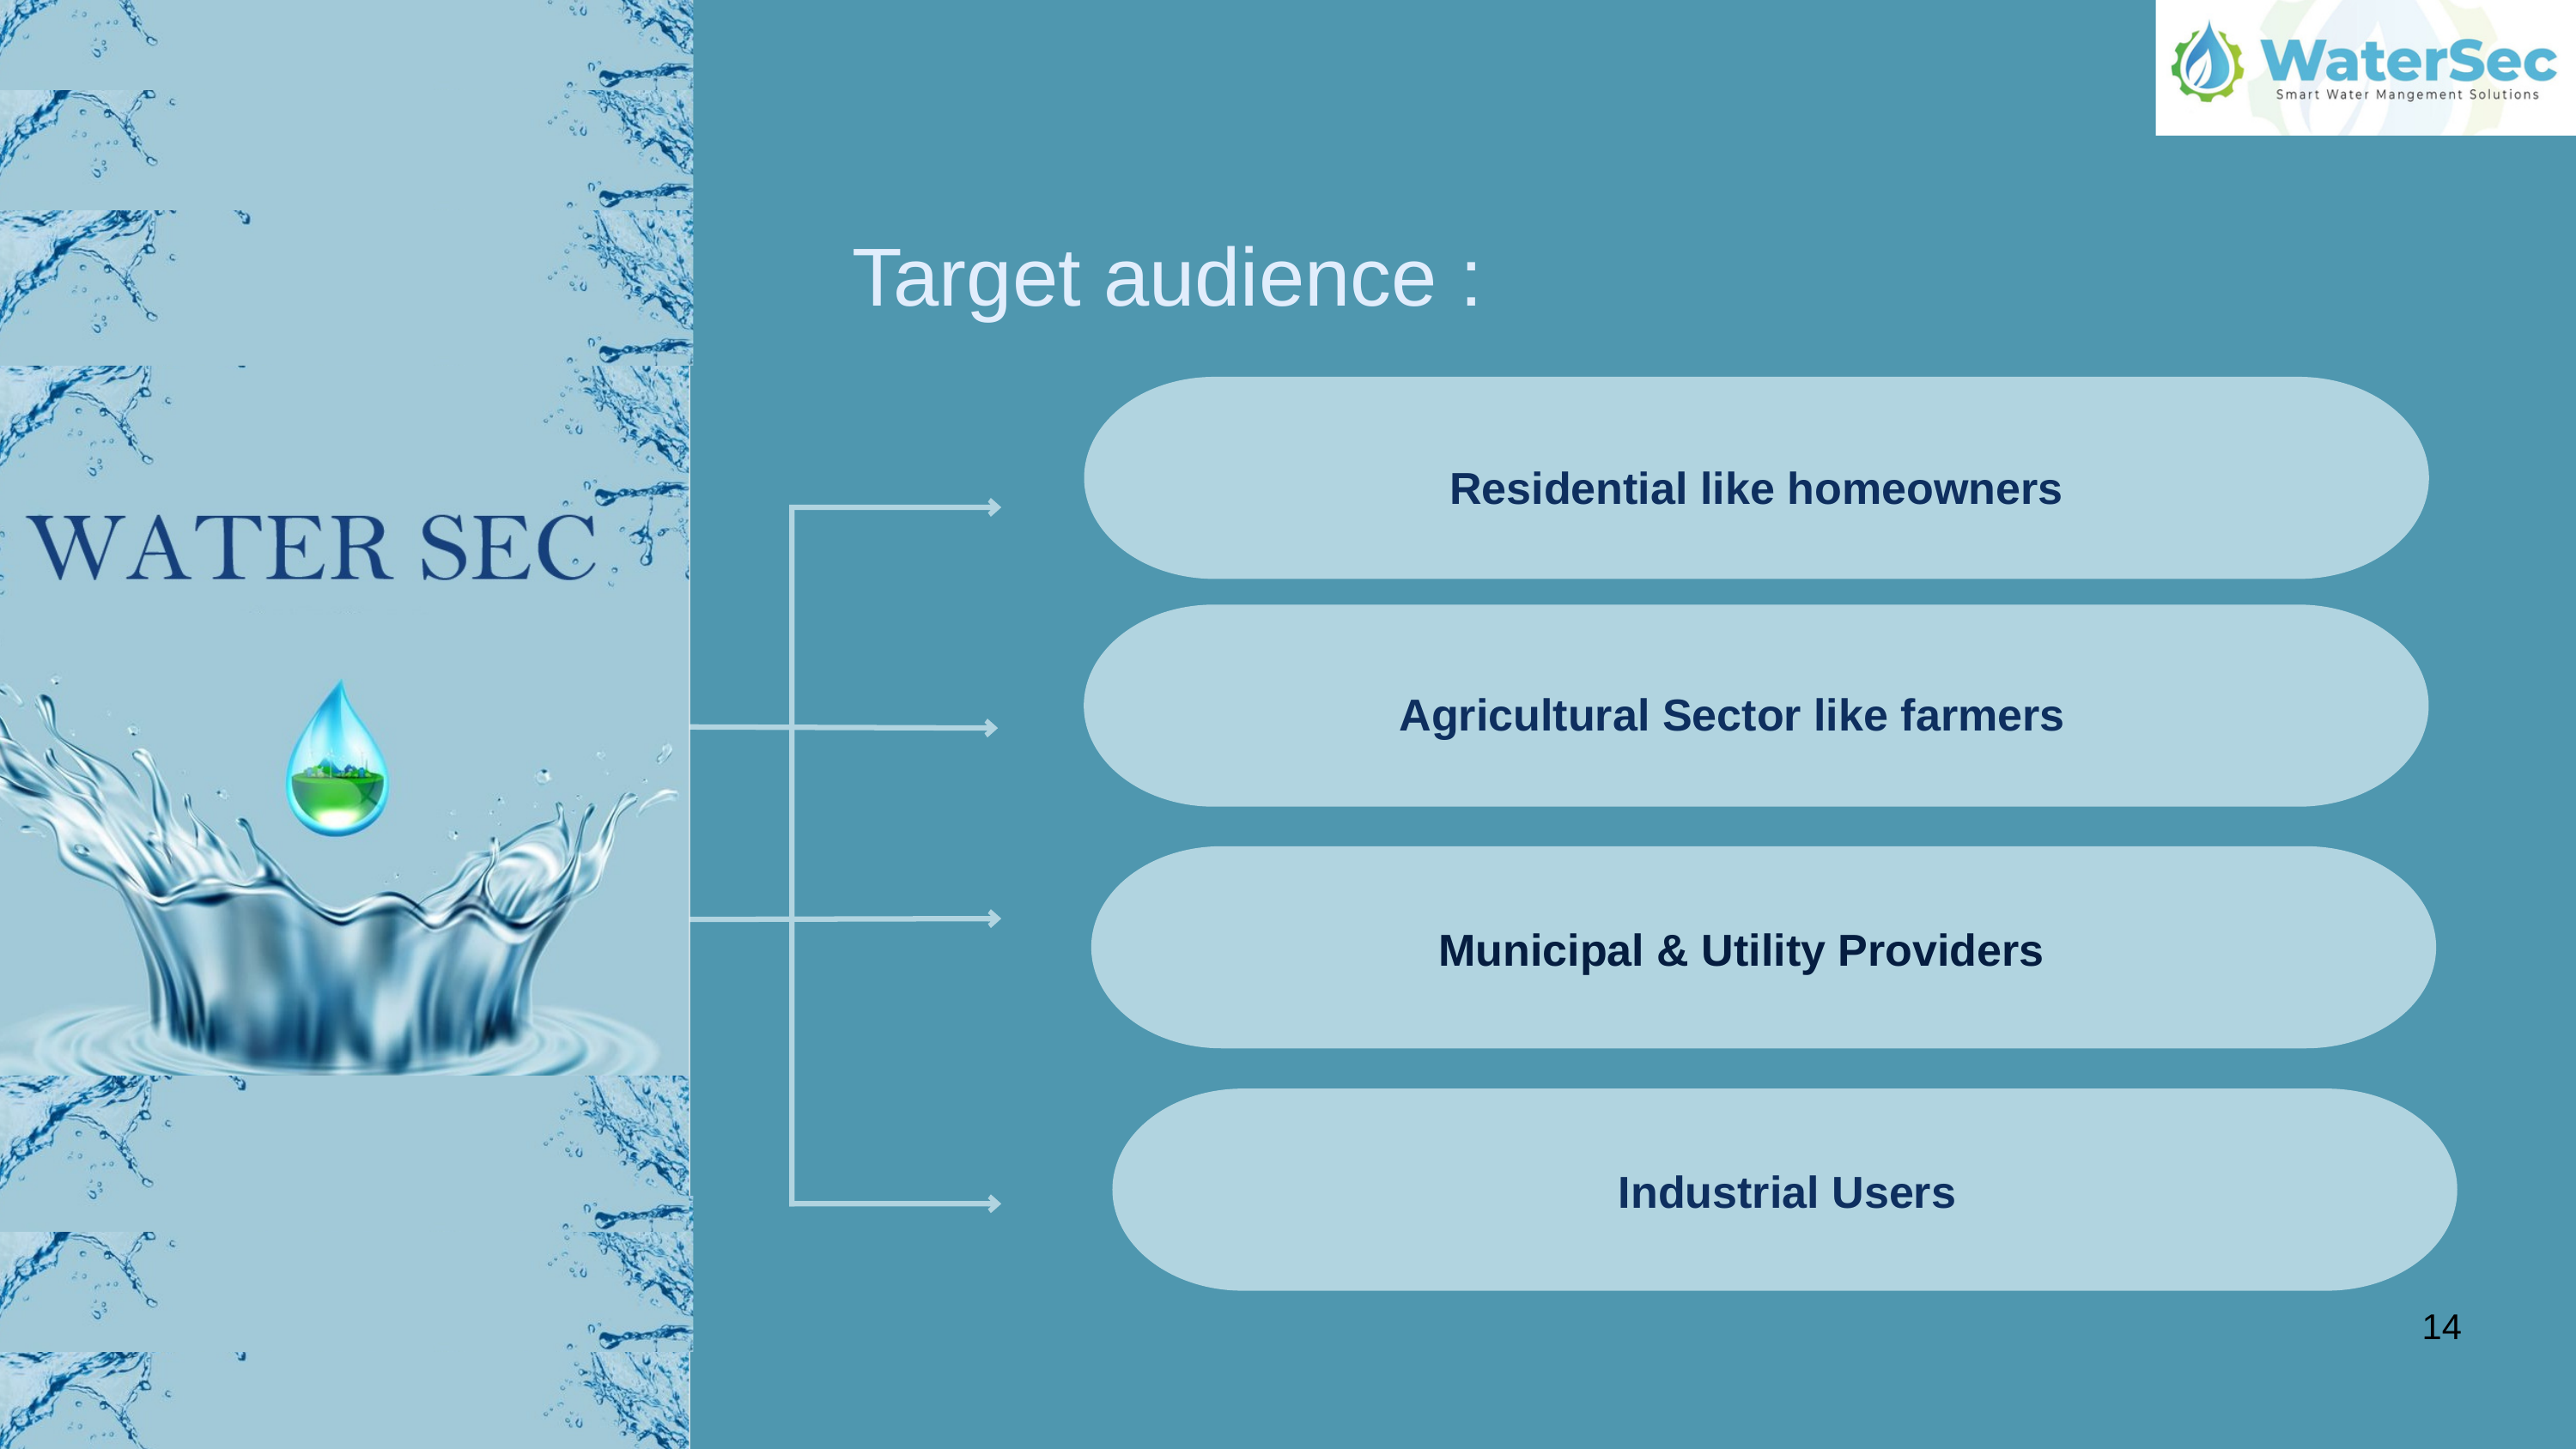

Target audience :

Residential like homeowners

Agricultural Sector like farmers

Municipal & Utility Providers

Industrial Users

14